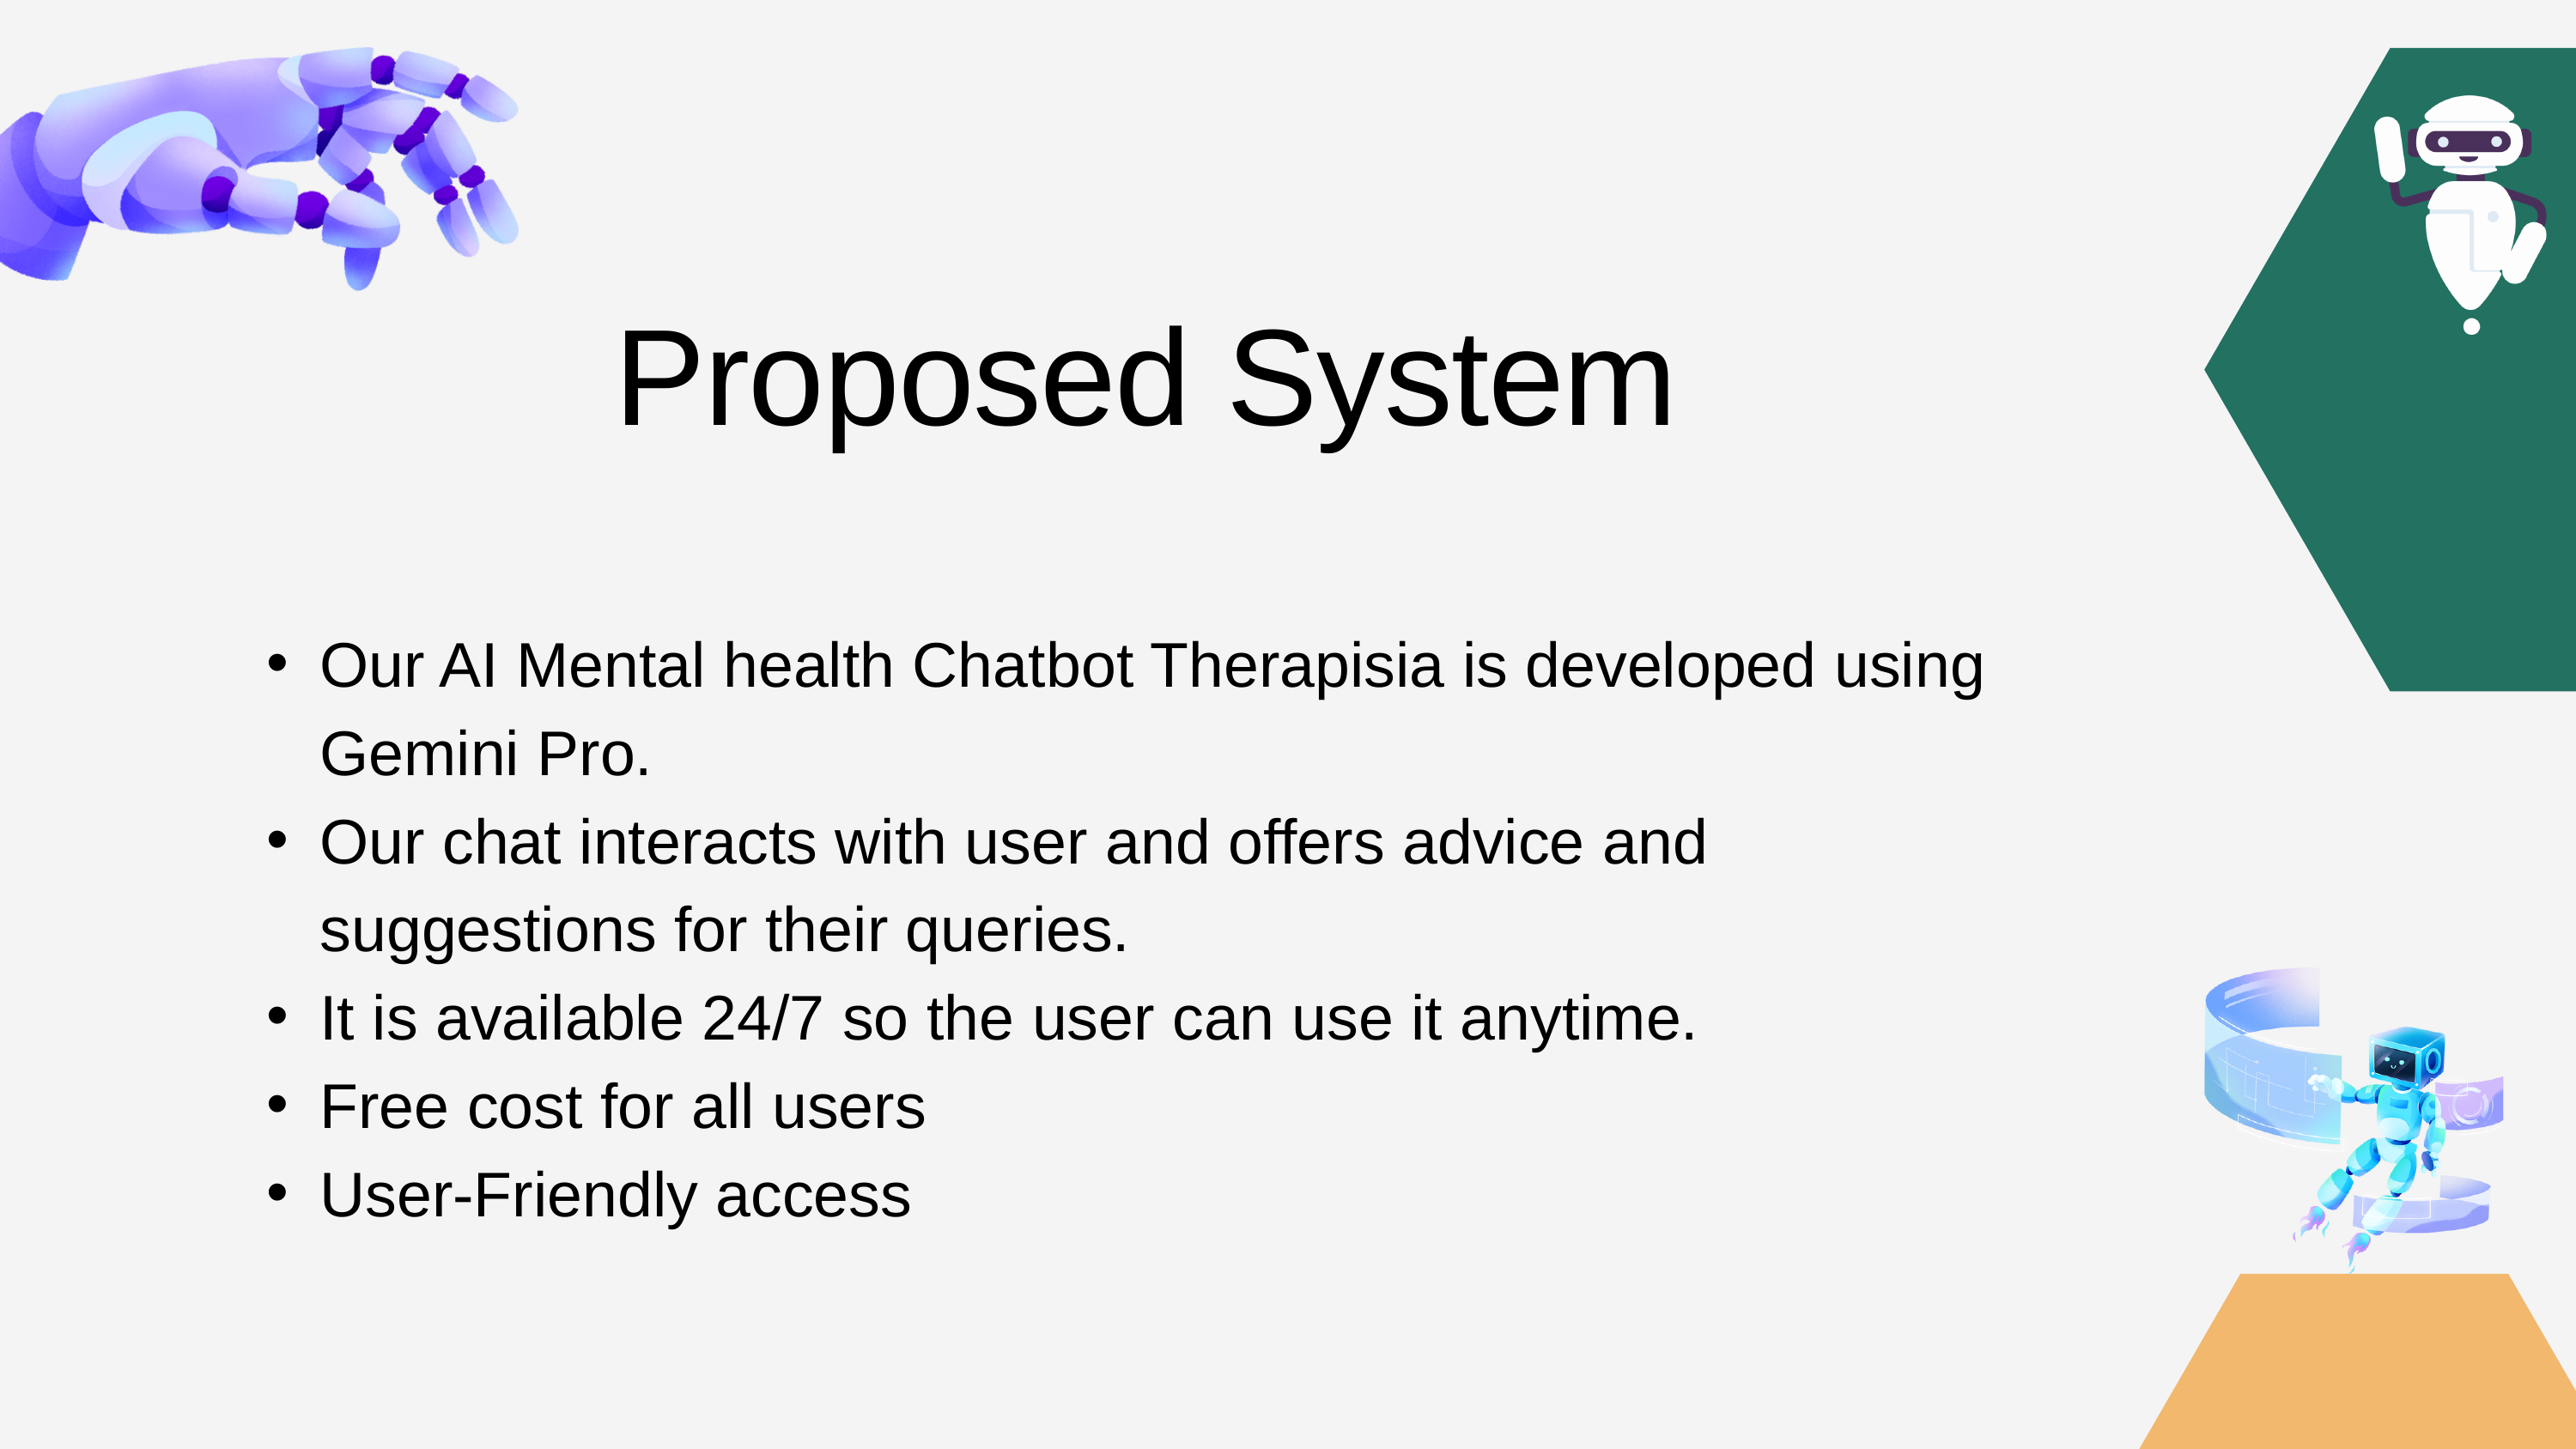

Proposed System

Our AI Mental health Chatbot Therapisia is developed using Gemini Pro.
Our chat interacts with user and offers advice and suggestions for their queries.
It is available 24/7 so the user can use it anytime.
Free cost for all users
User-Friendly access